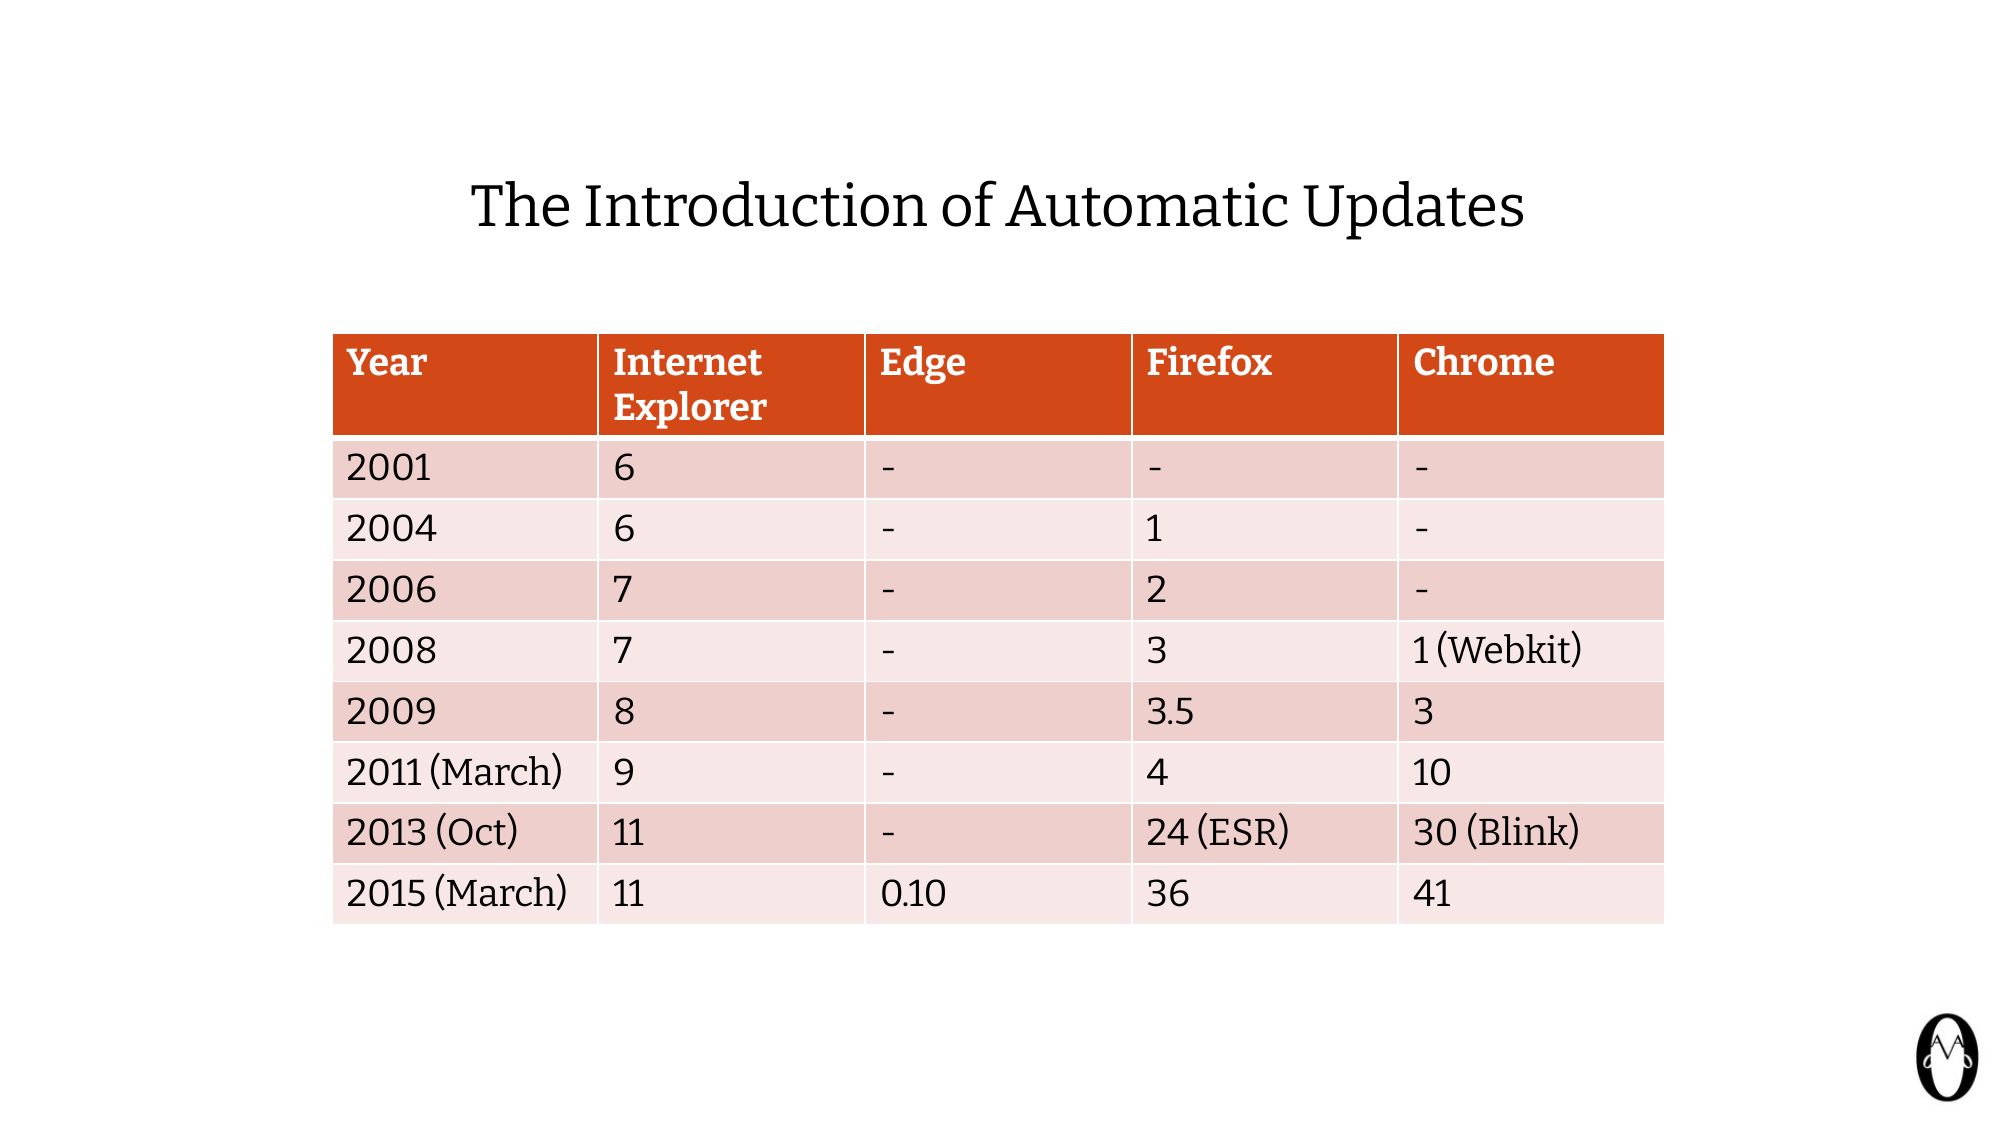

The Introduction of Automatic Updates
| Year | Internet Explorer | Edge | Firefox | Chrome |
| --- | --- | --- | --- | --- |
| 2001 | 6 | - | - | - |
| 2004 | 6 | - | 1 | - |
| 2006 | 7 | - | 2 | - |
| 2008 | 7 | - | 3 | 1 (Webkit) |
| 2009 | 8 | - | 3.5 | 3 |
| 2011 (March) | 9 | - | 4 | 10 |
| 2013 (Oct) | 11 | - | 24 (ESR) | 30 (Blink) |
| 2015 (March) | 11 | 0.10 | 36 | 41 |